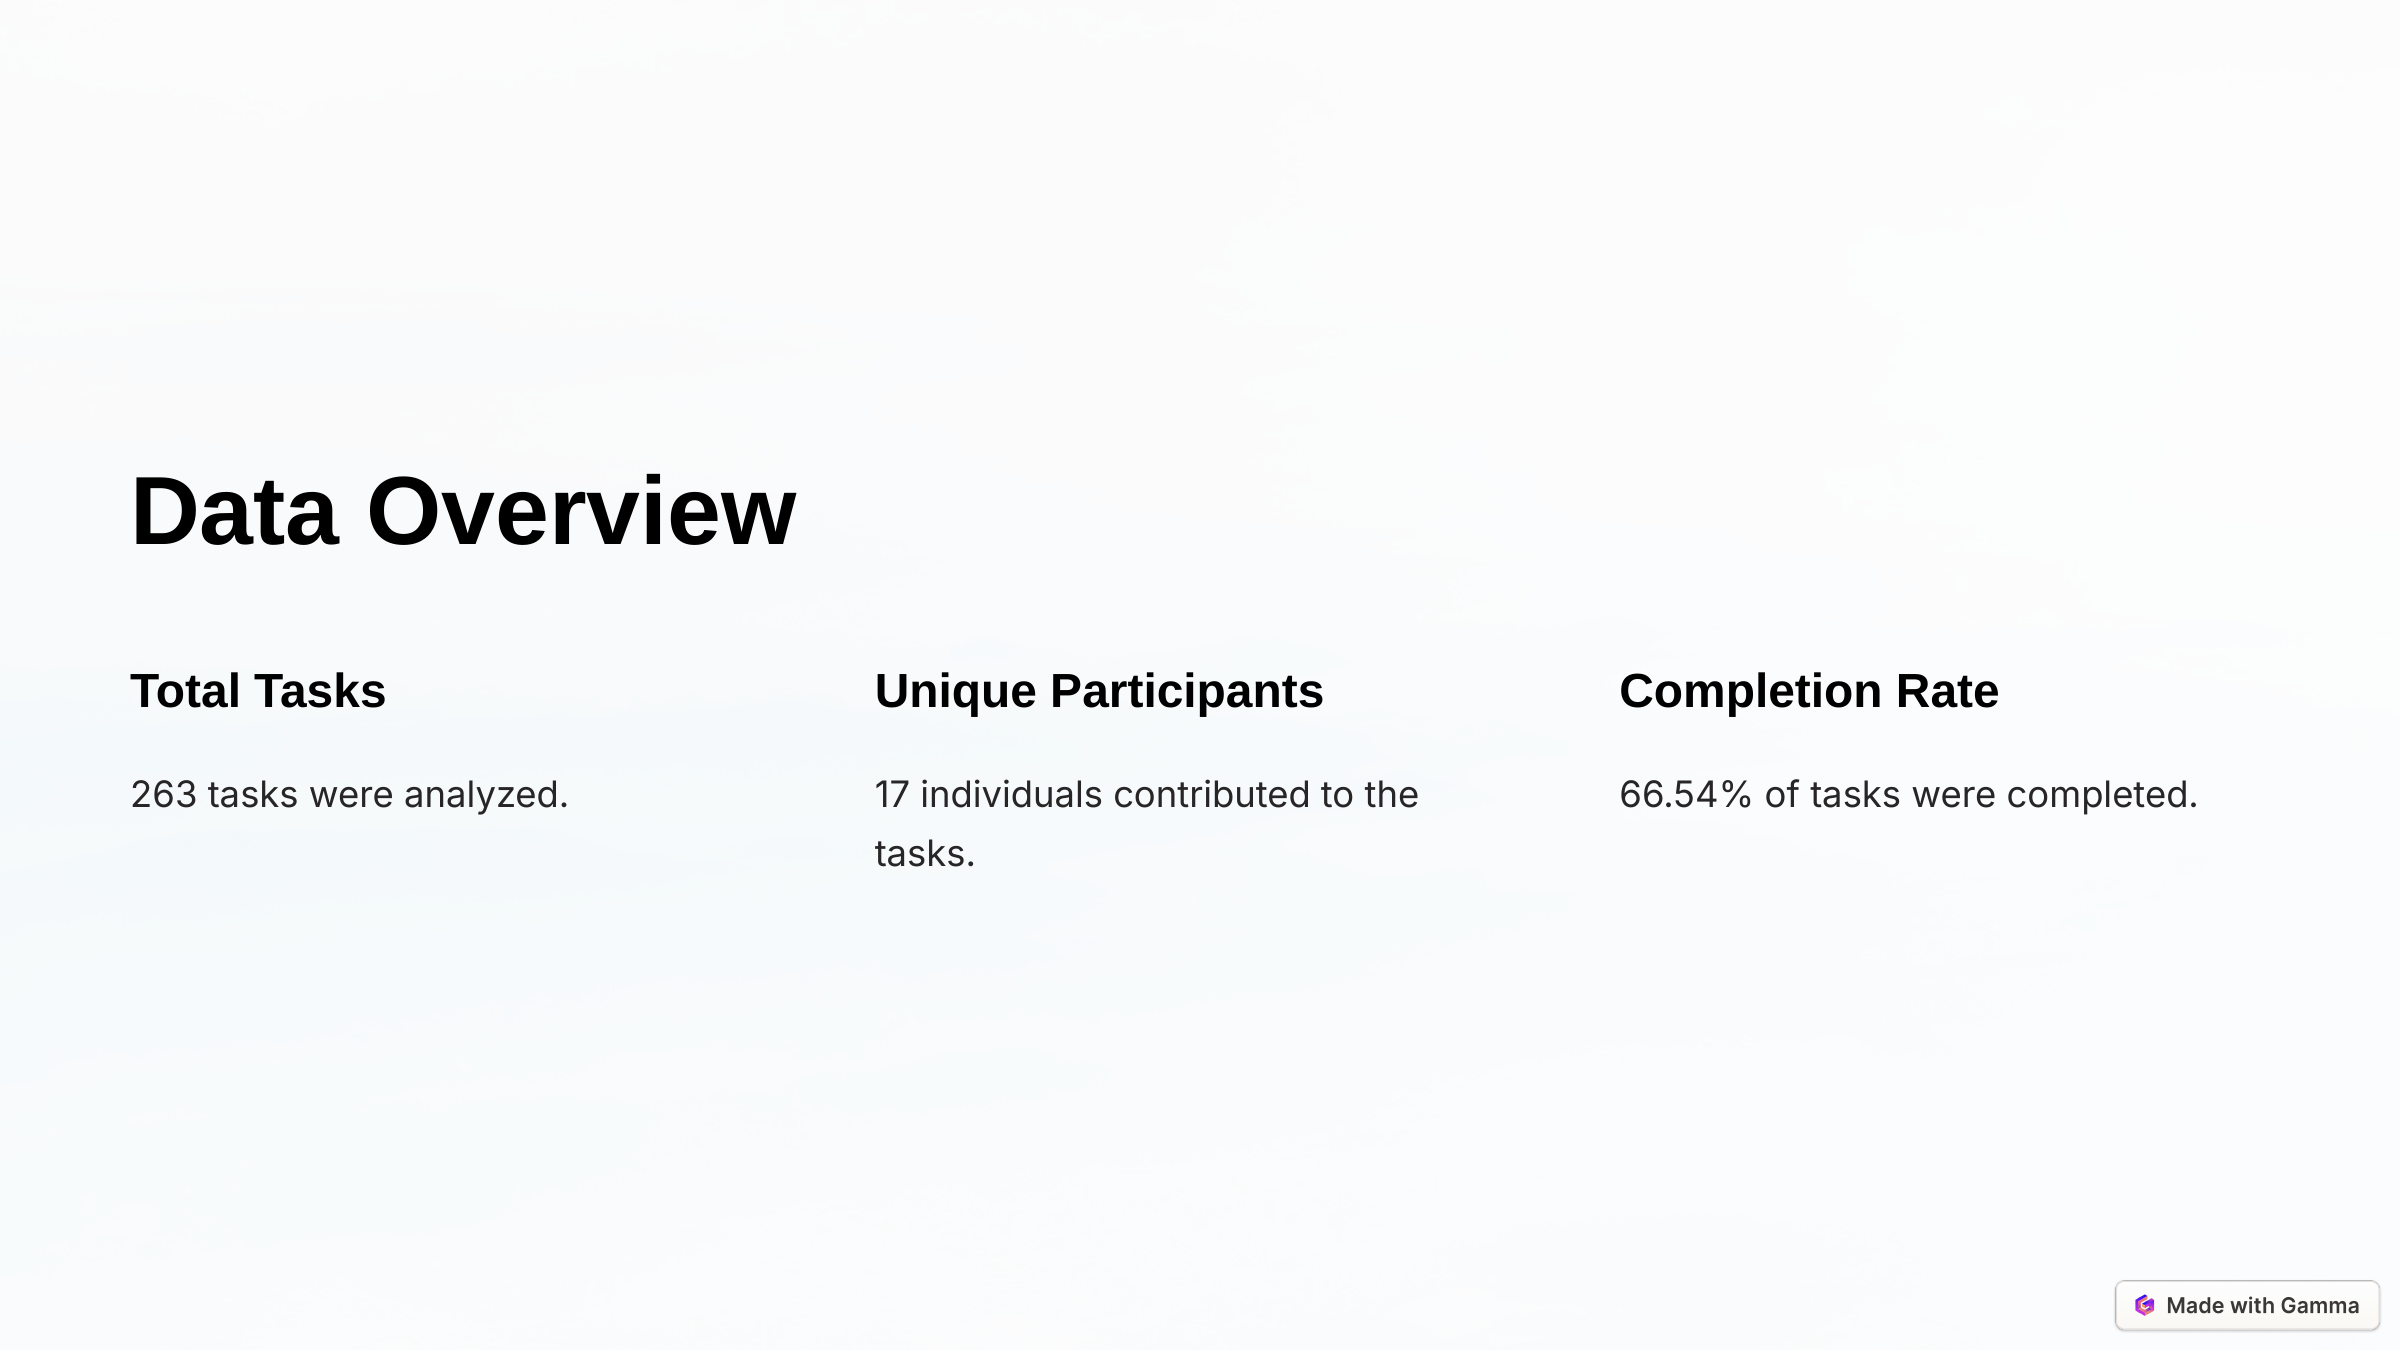

Data Overview
Total Tasks
Unique Participants
Completion Rate
263 tasks were analyzed.
17 individuals contributed to the tasks.
66.54% of tasks were completed.